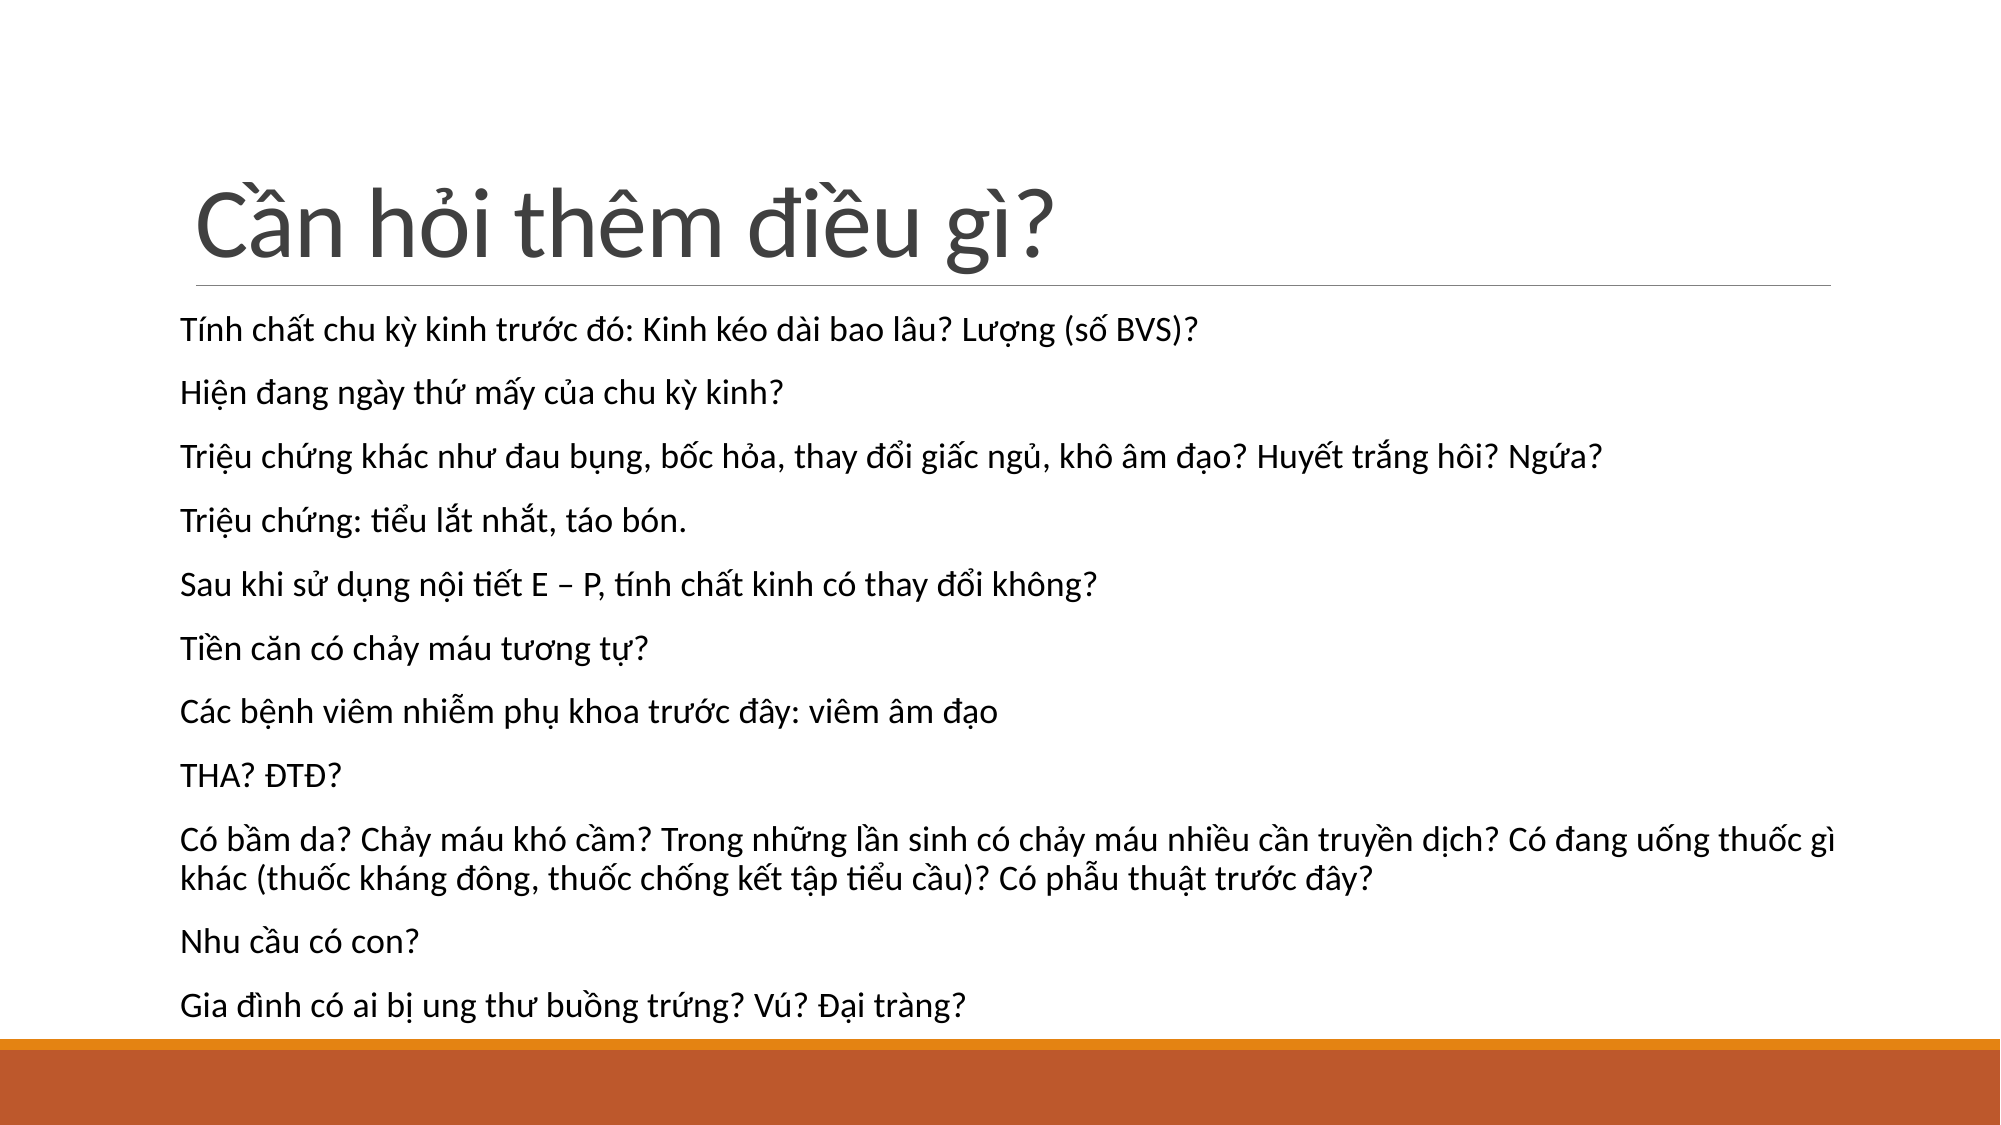

# Cần hỏi thêm điều gì?
Tính chất chu kỳ kinh trước đó: Kinh kéo dài bao lâu? Lượng (số BVS)?
Hiện đang ngày thứ mấy của chu kỳ kinh?
Triệu chứng khác như đau bụng, bốc hỏa, thay đổi giấc ngủ, khô âm đạo? Huyết trắng hôi? Ngứa?
Triệu chứng: tiểu lắt nhắt, táo bón.
Sau khi sử dụng nội tiết E – P, tính chất kinh có thay đổi không?
Tiền căn có chảy máu tương tự?
Các bệnh viêm nhiễm phụ khoa trước đây: viêm âm đạo
THA? ĐTĐ?
Có bầm da? Chảy máu khó cầm? Trong những lần sinh có chảy máu nhiều cần truyền dịch? Có đang uống thuốc gì khác (thuốc kháng đông, thuốc chống kết tập tiểu cầu)? Có phẫu thuật trước đây?
Nhu cầu có con?
Gia đình có ai bị ung thư buồng trứng? Vú? Đại tràng?